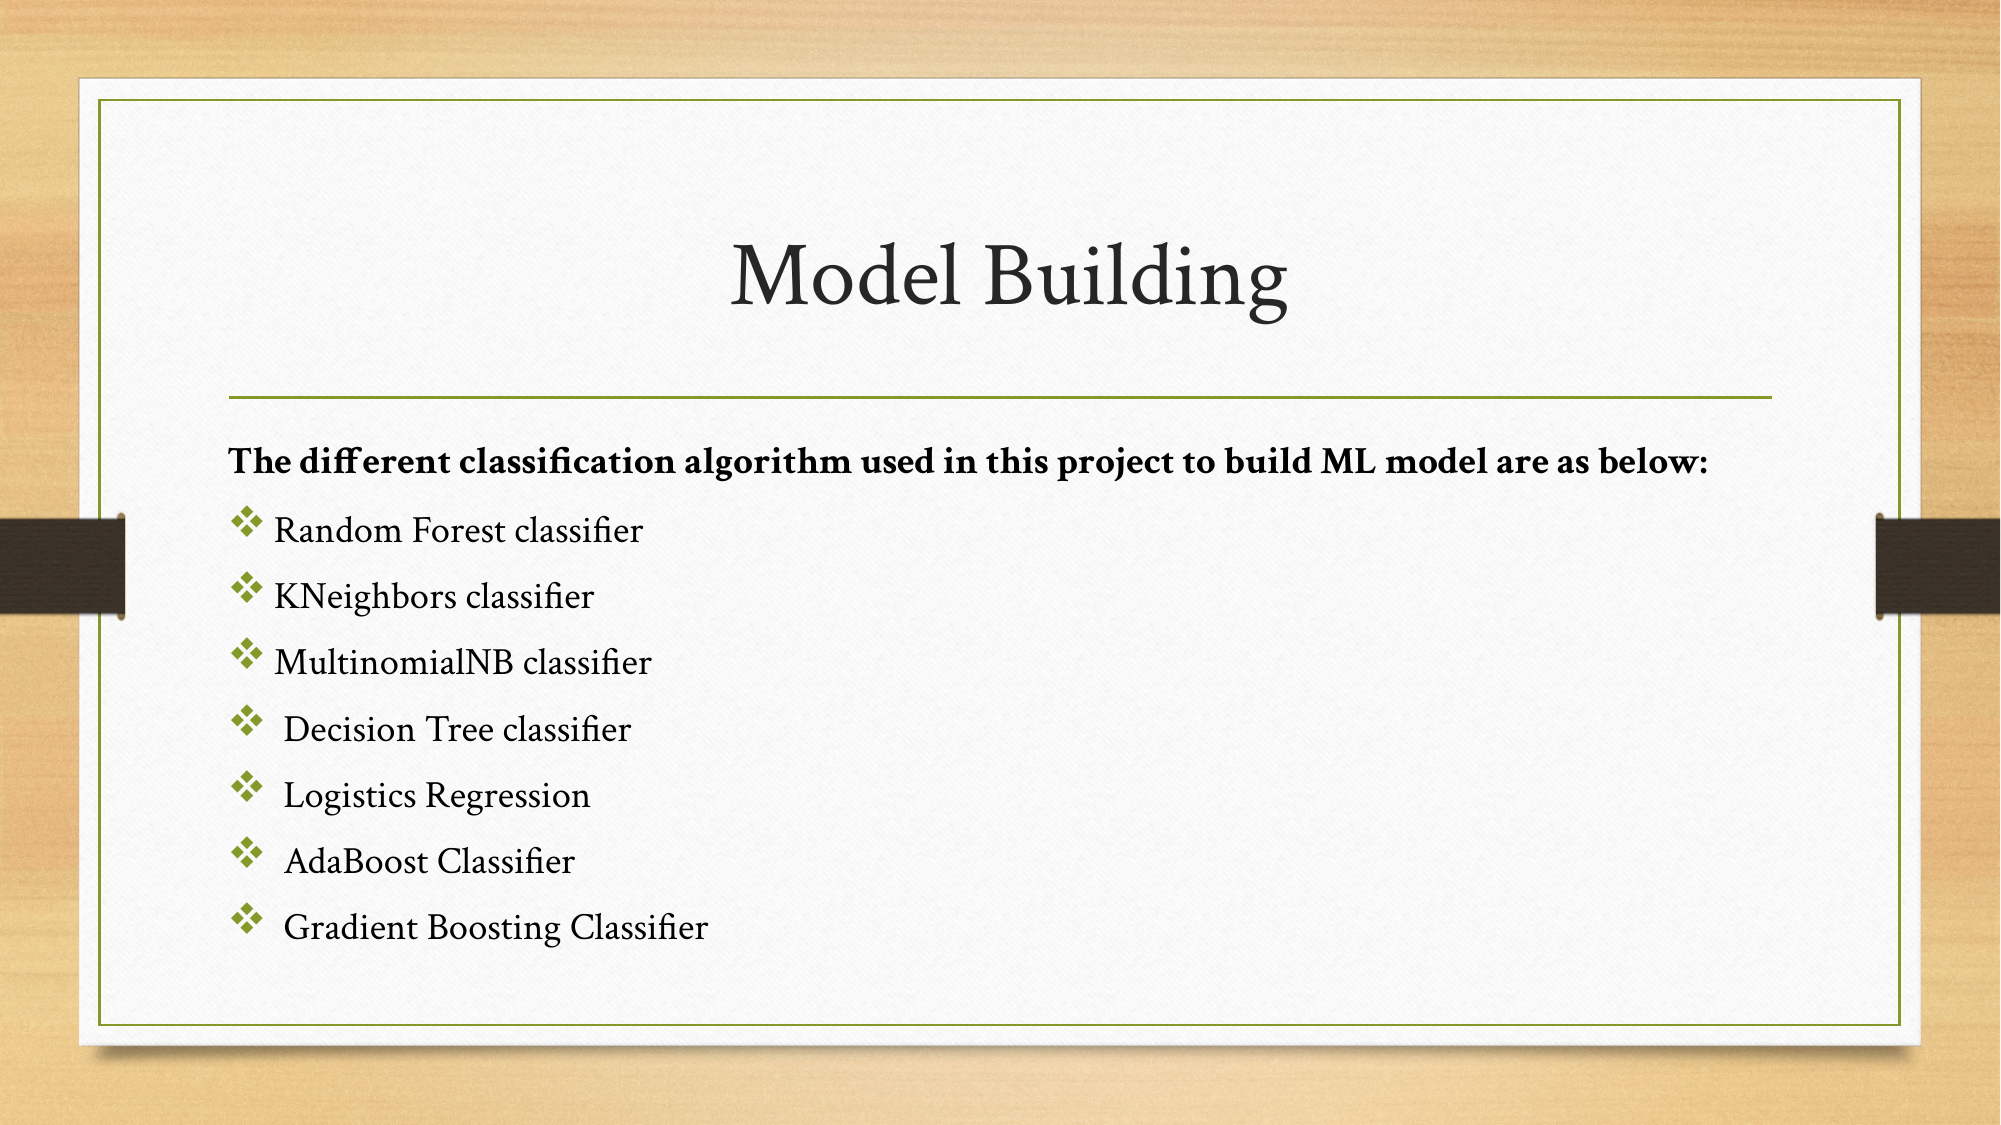

# Model Building
The different classification algorithm used in this project to build ML model are as below:
Random Forest classifier
KNeighbors classifier
MultinomialNB classifier
Decision Tree classifier
Logistics Regression
AdaBoost Classifier
Gradient Boosting Classifier